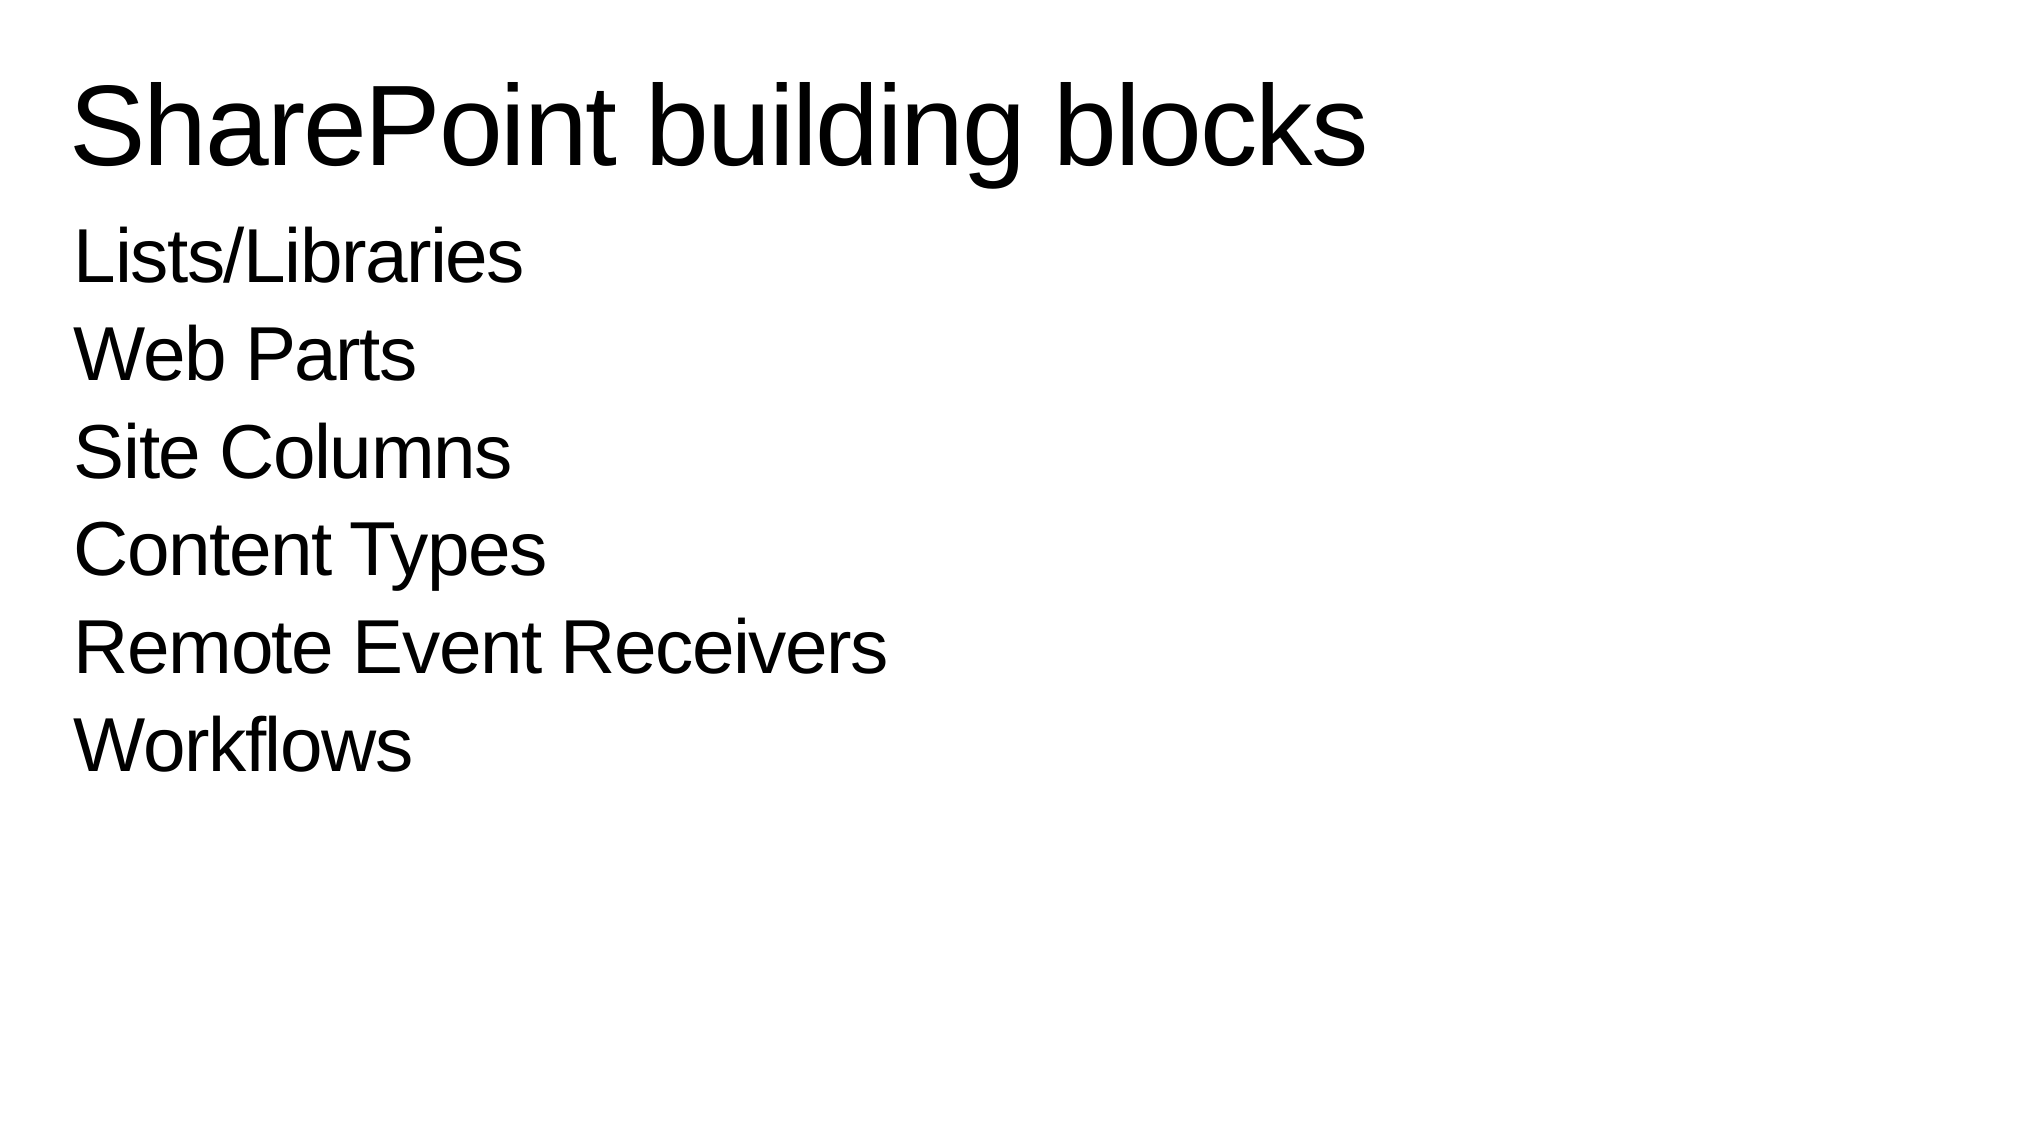

# SharePoint building blocks
Lists/Libraries
Web Parts
Site Columns
Content Types
Remote Event Receivers
Workflows